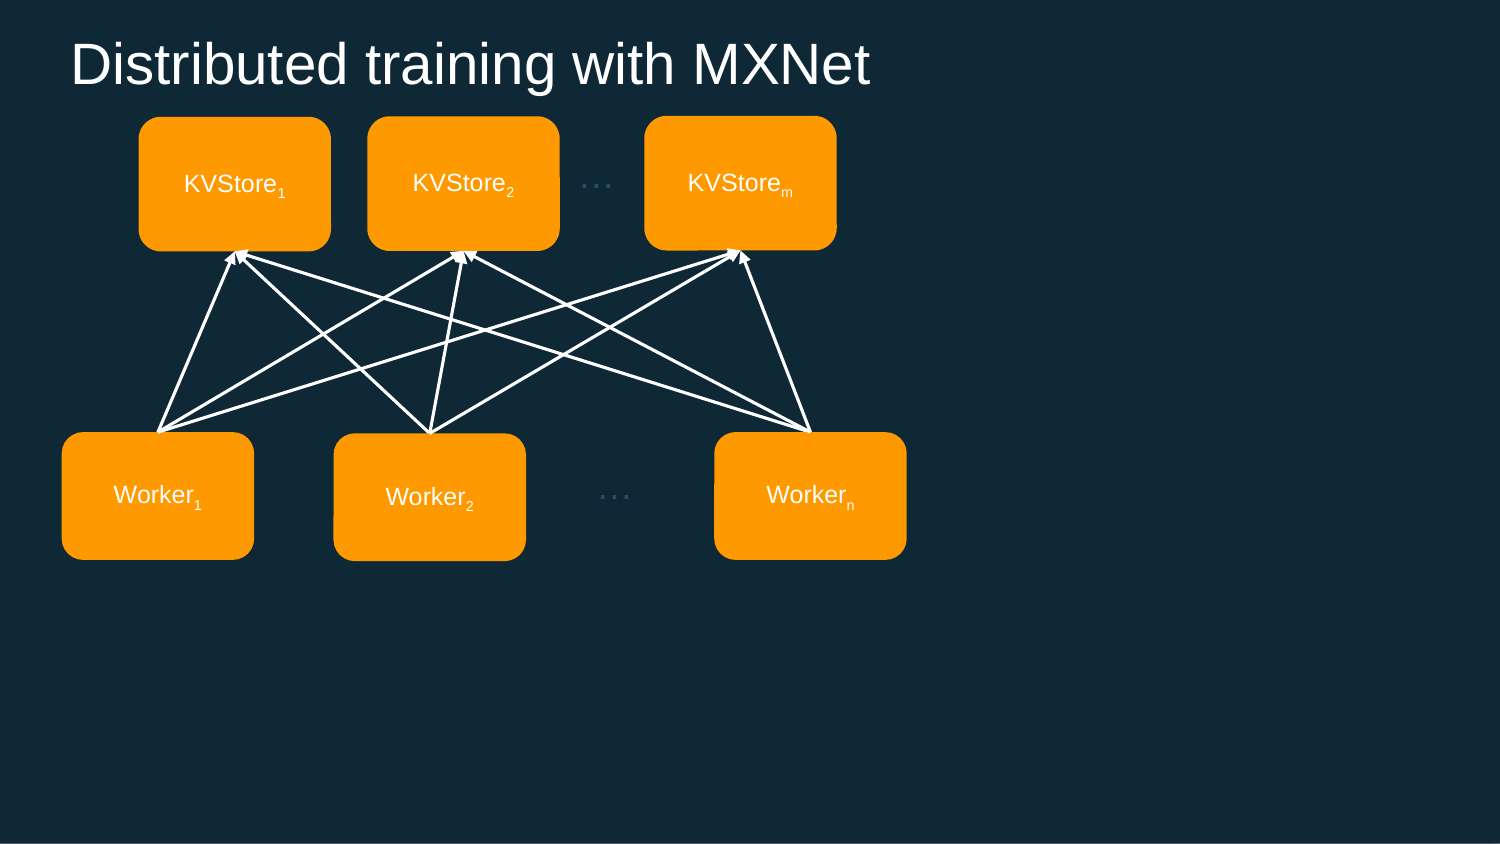

# Distributed training with MXNet
KVStorem
KVStore2
KVStore1
…
Worker1
Workern
Worker2
…